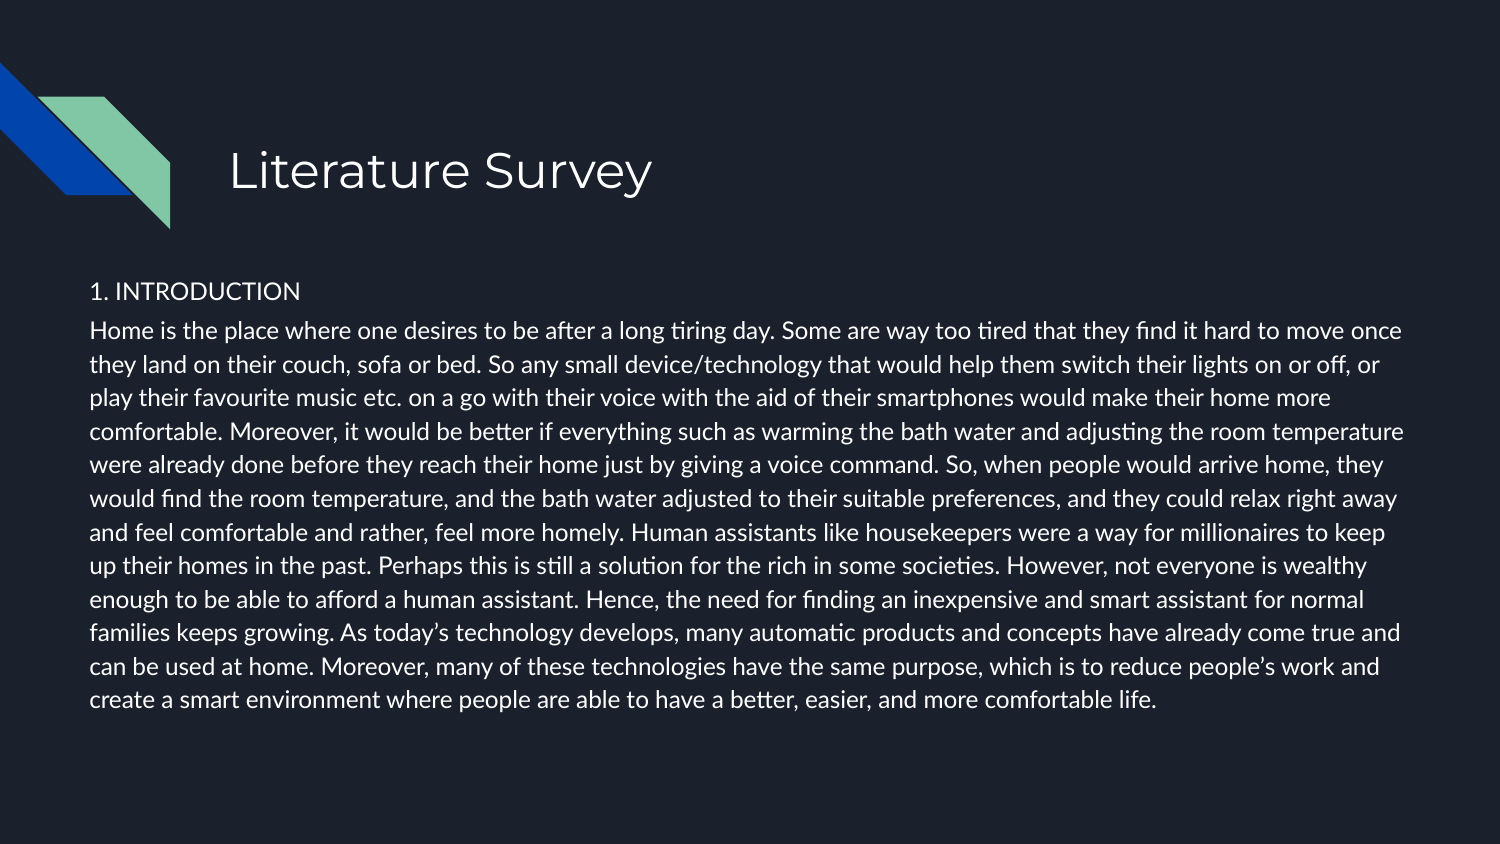

# Literature Survey
1. INTRODUCTION
Home is the place where one desires to be after a long tiring day. Some are way too tired that they find it hard to move once they land on their couch, sofa or bed. So any small device/technology that would help them switch their lights on or off, or play their favourite music etc. on a go with their voice with the aid of their smartphones would make their home more comfortable. Moreover, it would be better if everything such as warming the bath water and adjusting the room temperature were already done before they reach their home just by giving a voice command. So, when people would arrive home, they would find the room temperature, and the bath water adjusted to their suitable preferences, and they could relax right away and feel comfortable and rather, feel more homely. Human assistants like housekeepers were a way for millionaires to keep up their homes in the past. Perhaps this is still a solution for the rich in some societies. However, not everyone is wealthy enough to be able to afford a human assistant. Hence, the need for finding an inexpensive and smart assistant for normal families keeps growing. As today’s technology develops, many automatic products and concepts have already come true and can be used at home. Moreover, many of these technologies have the same purpose, which is to reduce people’s work and create a smart environment where people are able to have a better, easier, and more comfortable life.